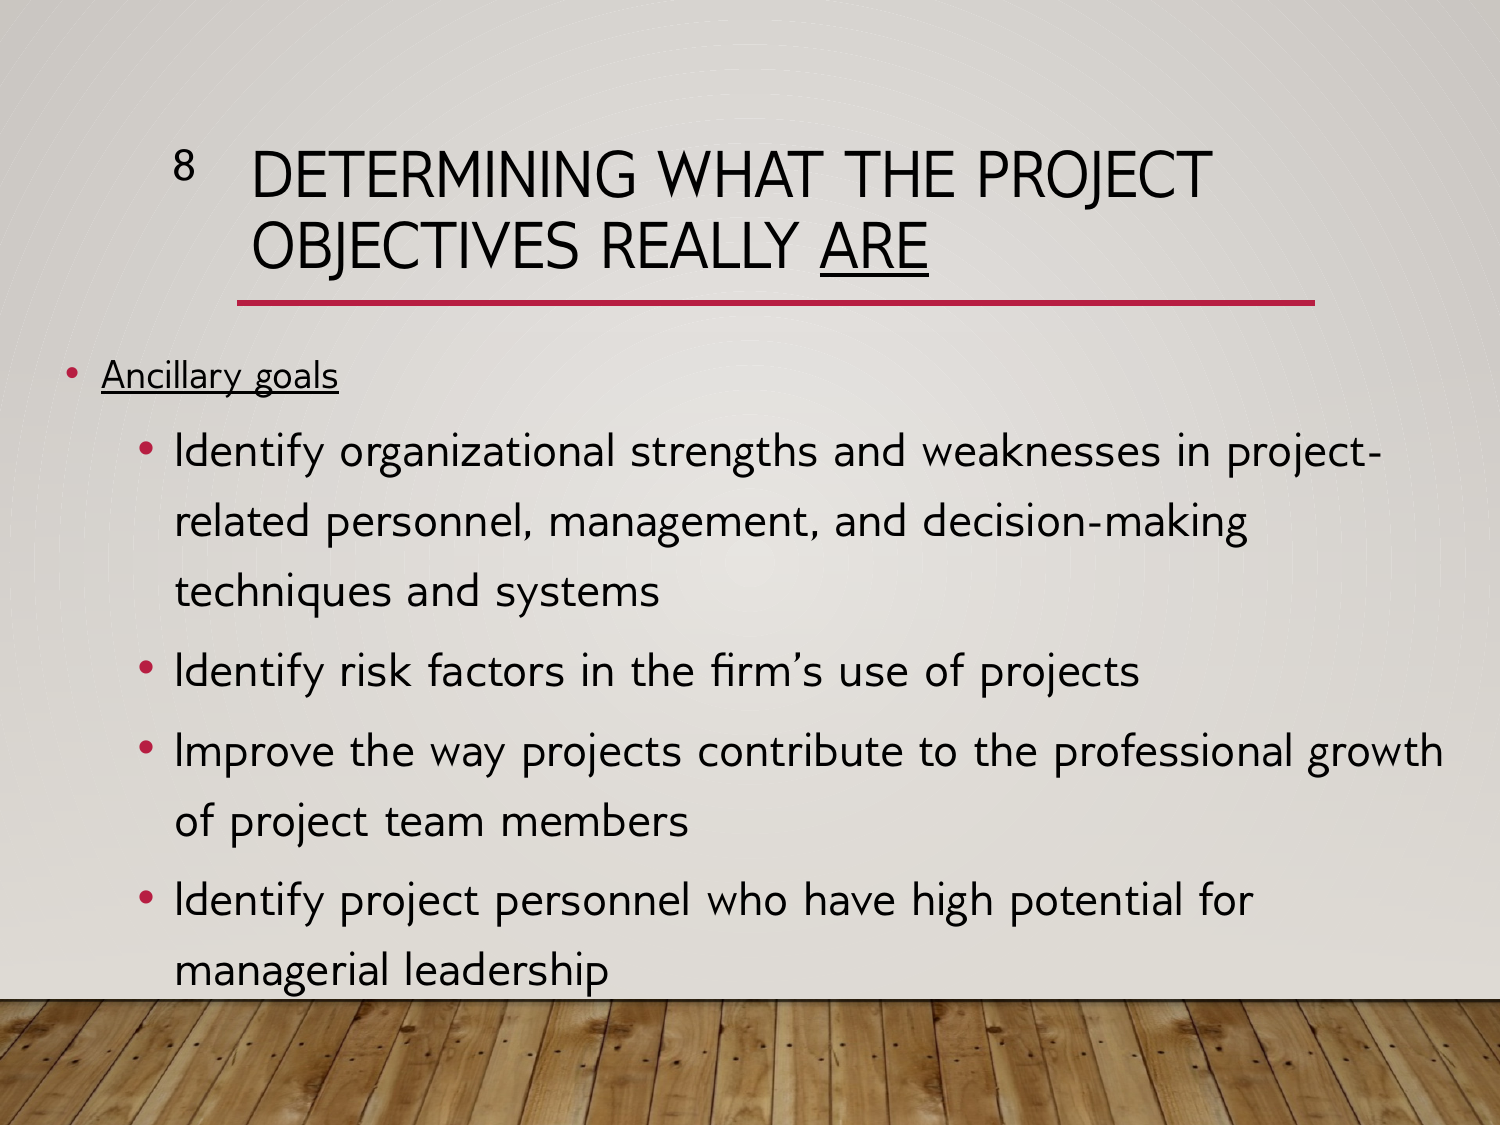

8
# Determining What the Project Objectives Really Are
Ancillary goals
Identify organizational strengths and weaknesses in project-related personnel, management, and decision-making techniques and systems
Identify risk factors in the firm’s use of projects
Improve the way projects contribute to the professional growth of project team members
Identify project personnel who have high potential for managerial leadership